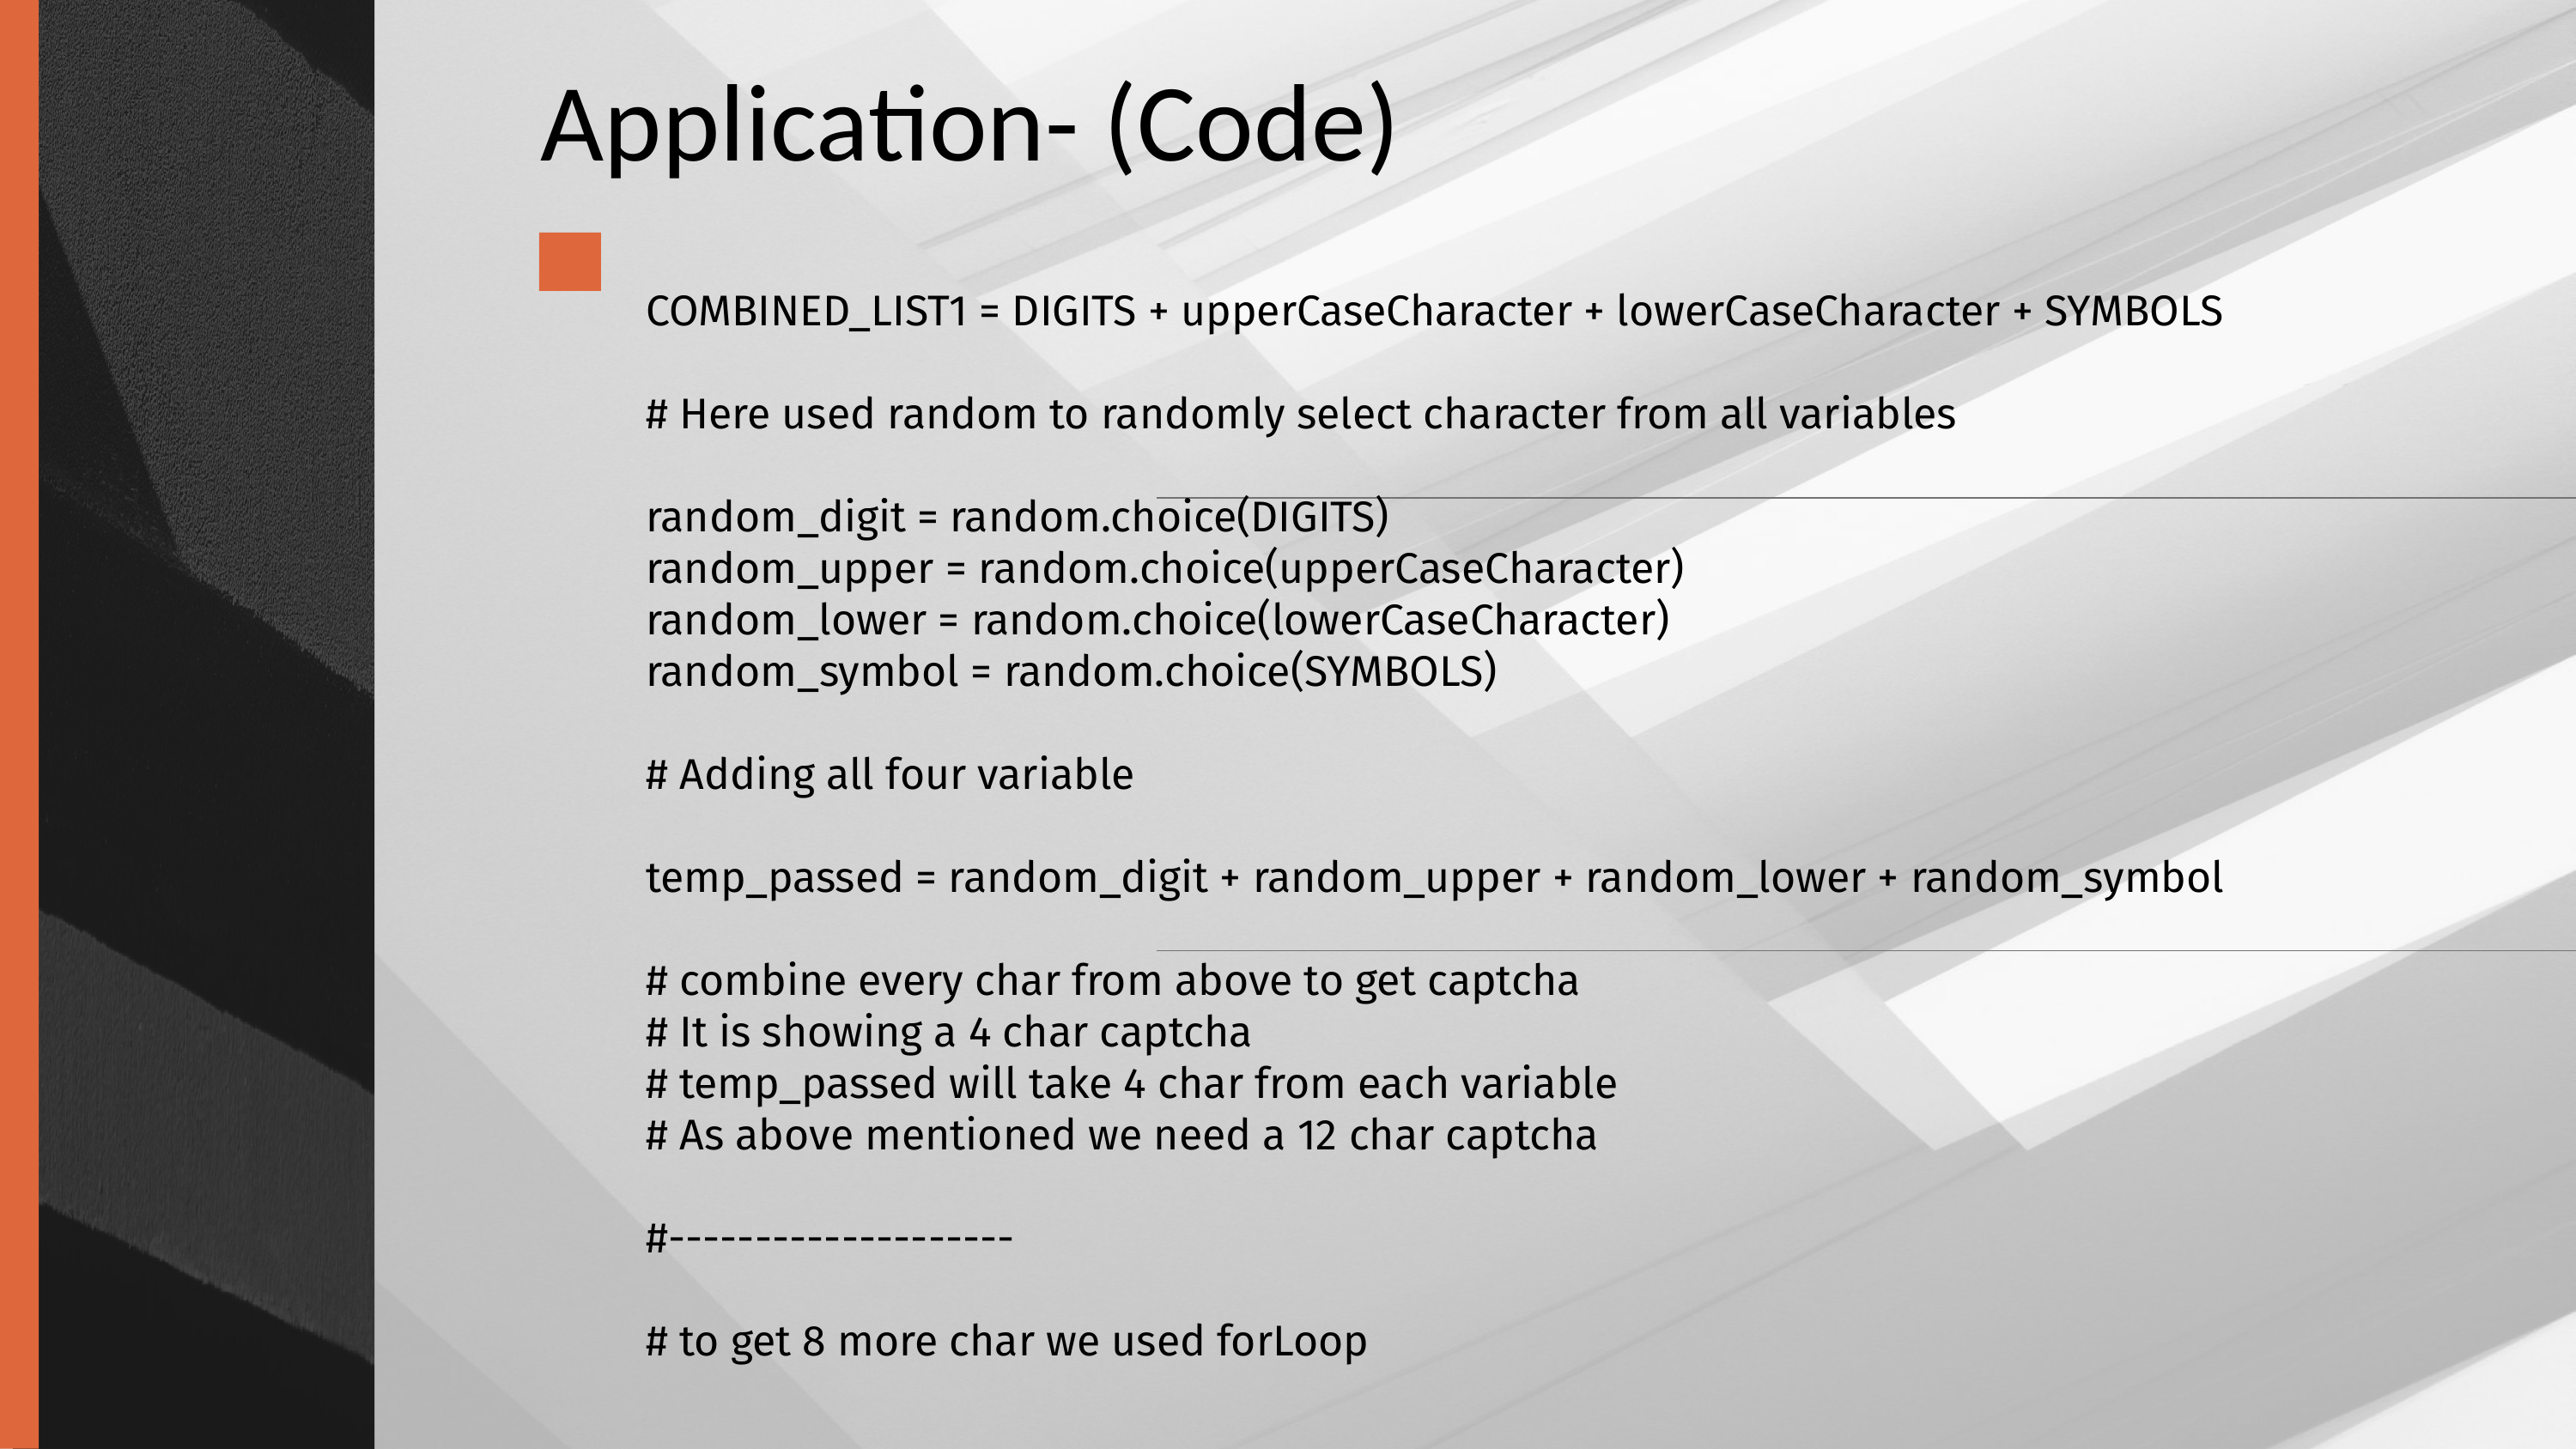

# Application- (Code)
COMBINED_LIST1 = DIGITS + upperCaseCharacter + lowerCaseCharacter + SYMBOLS

# Here used random to randomly select character from all variables

random_digit = random.choice(DIGITS)
random_upper = random.choice(upperCaseCharacter)
random_lower = random.choice(lowerCaseCharacter)
random_symbol = random.choice(SYMBOLS)

# Adding all four variable

temp_passed = random_digit + random_upper + random_lower + random_symbol

# combine every char from above to get captcha
# It is showing a 4 char captcha
# temp_passed will take 4 char from each variable
# As above mentioned we need a 12 char captcha

#--------------------

# to get 8 more char we used forLoop